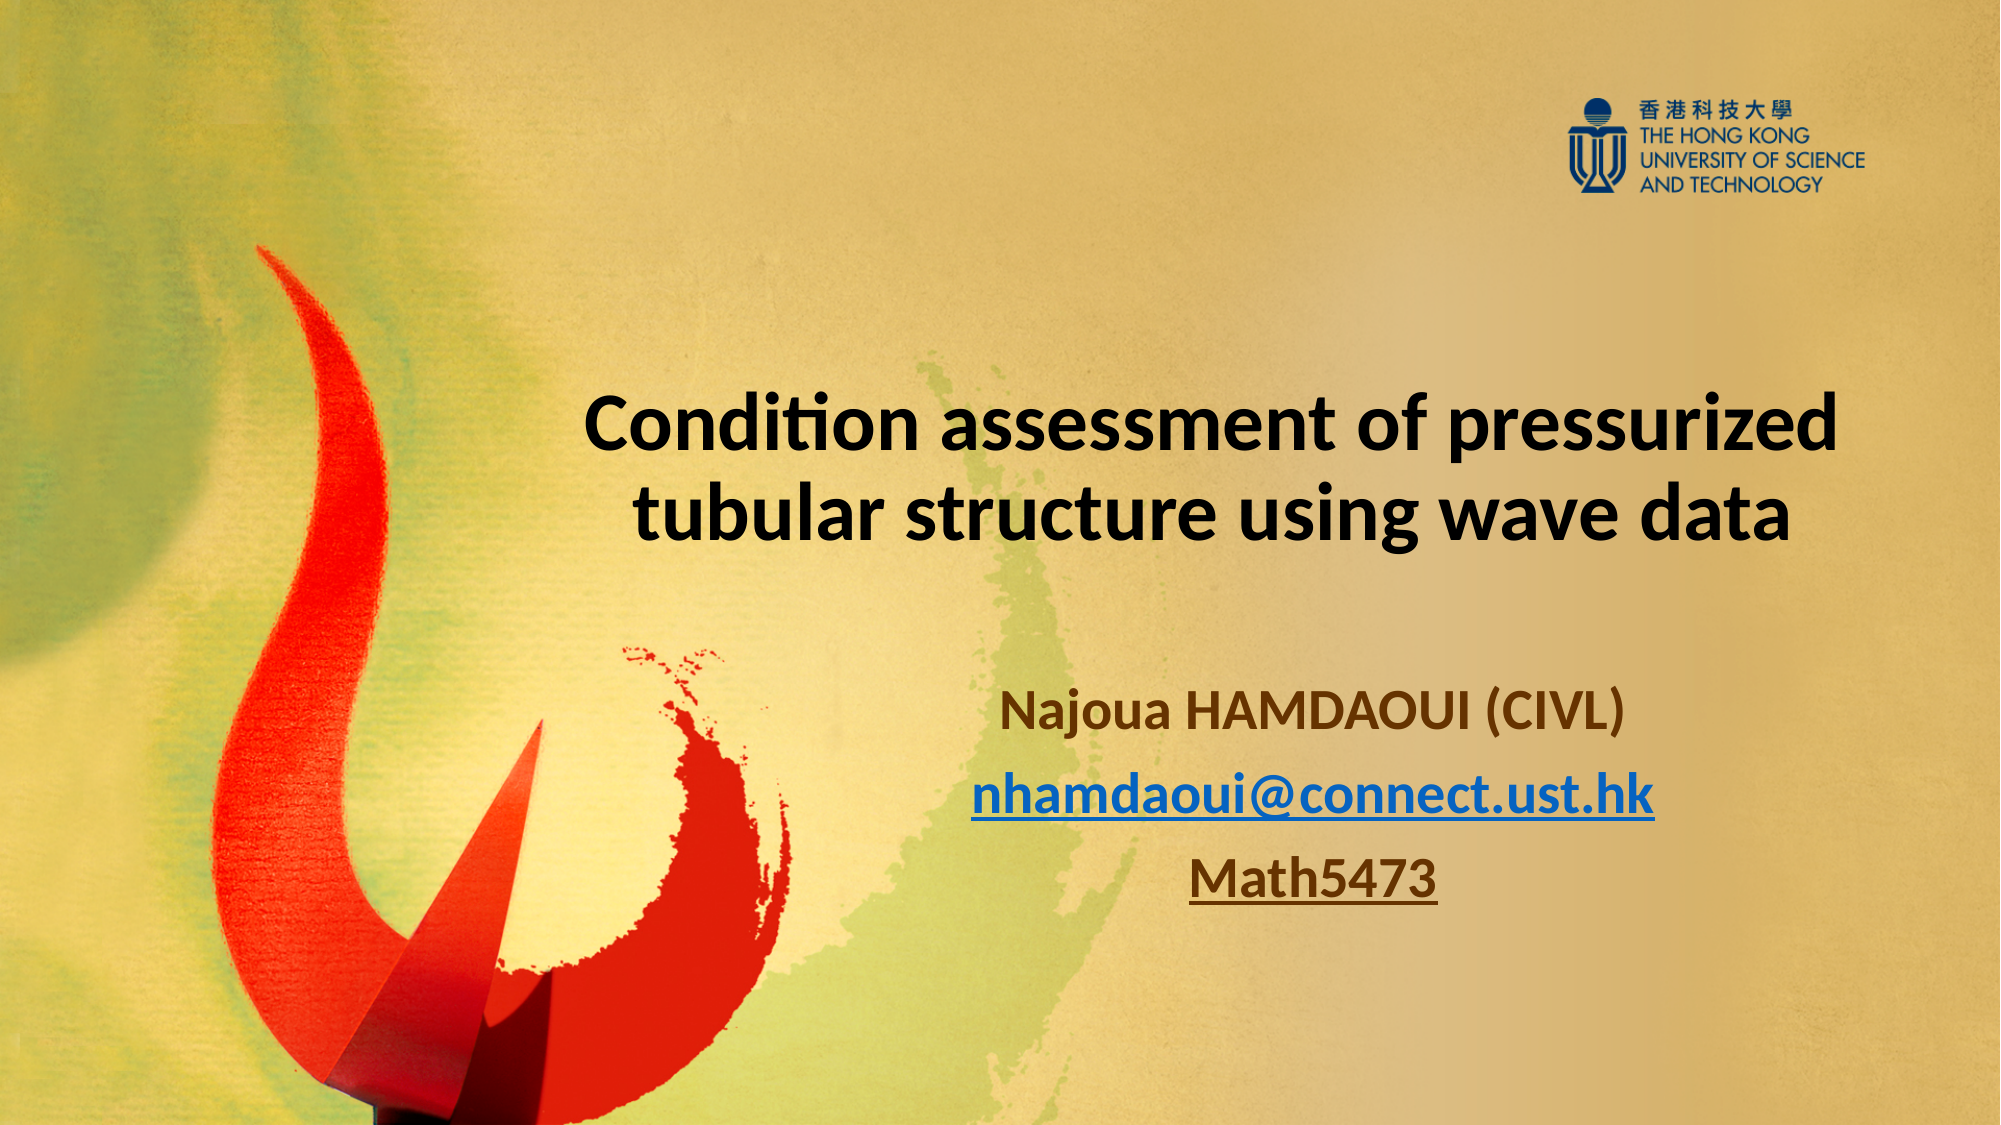

Condition assessment of pressurized tubular structure using wave data
Najoua HAMDAOUI (CIVL)
nhamdaoui@connect.ust.hk
Math5473